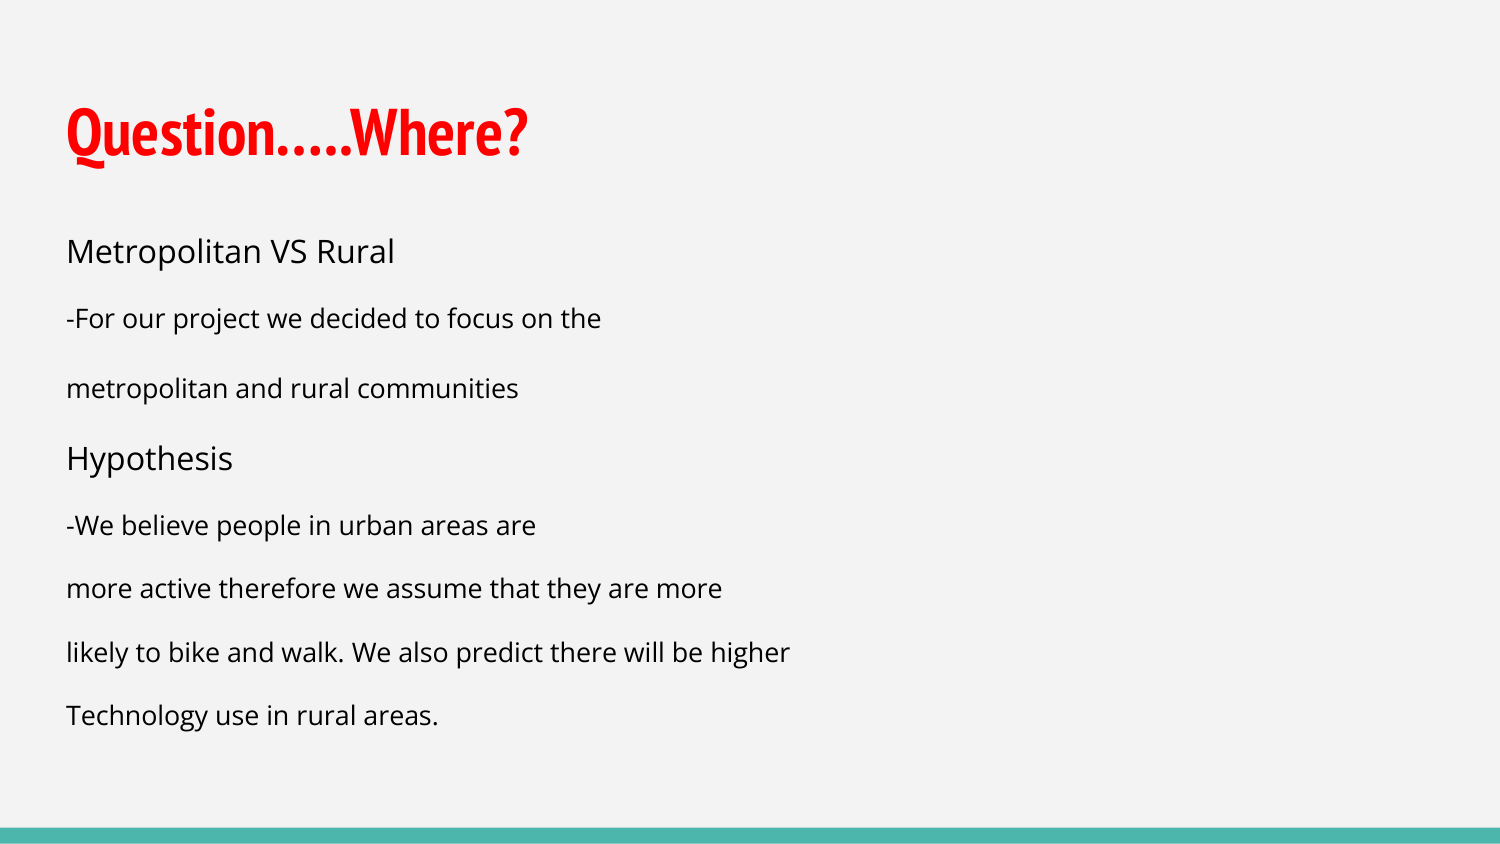

# Question…..Where?
Metropolitan VS Rural
-For our project we decided to focus on the
metropolitan and rural communities
Hypothesis
-We believe people in urban areas are
more active therefore we assume that they are more
likely to bike and walk. We also predict there will be higher
Technology use in rural areas.